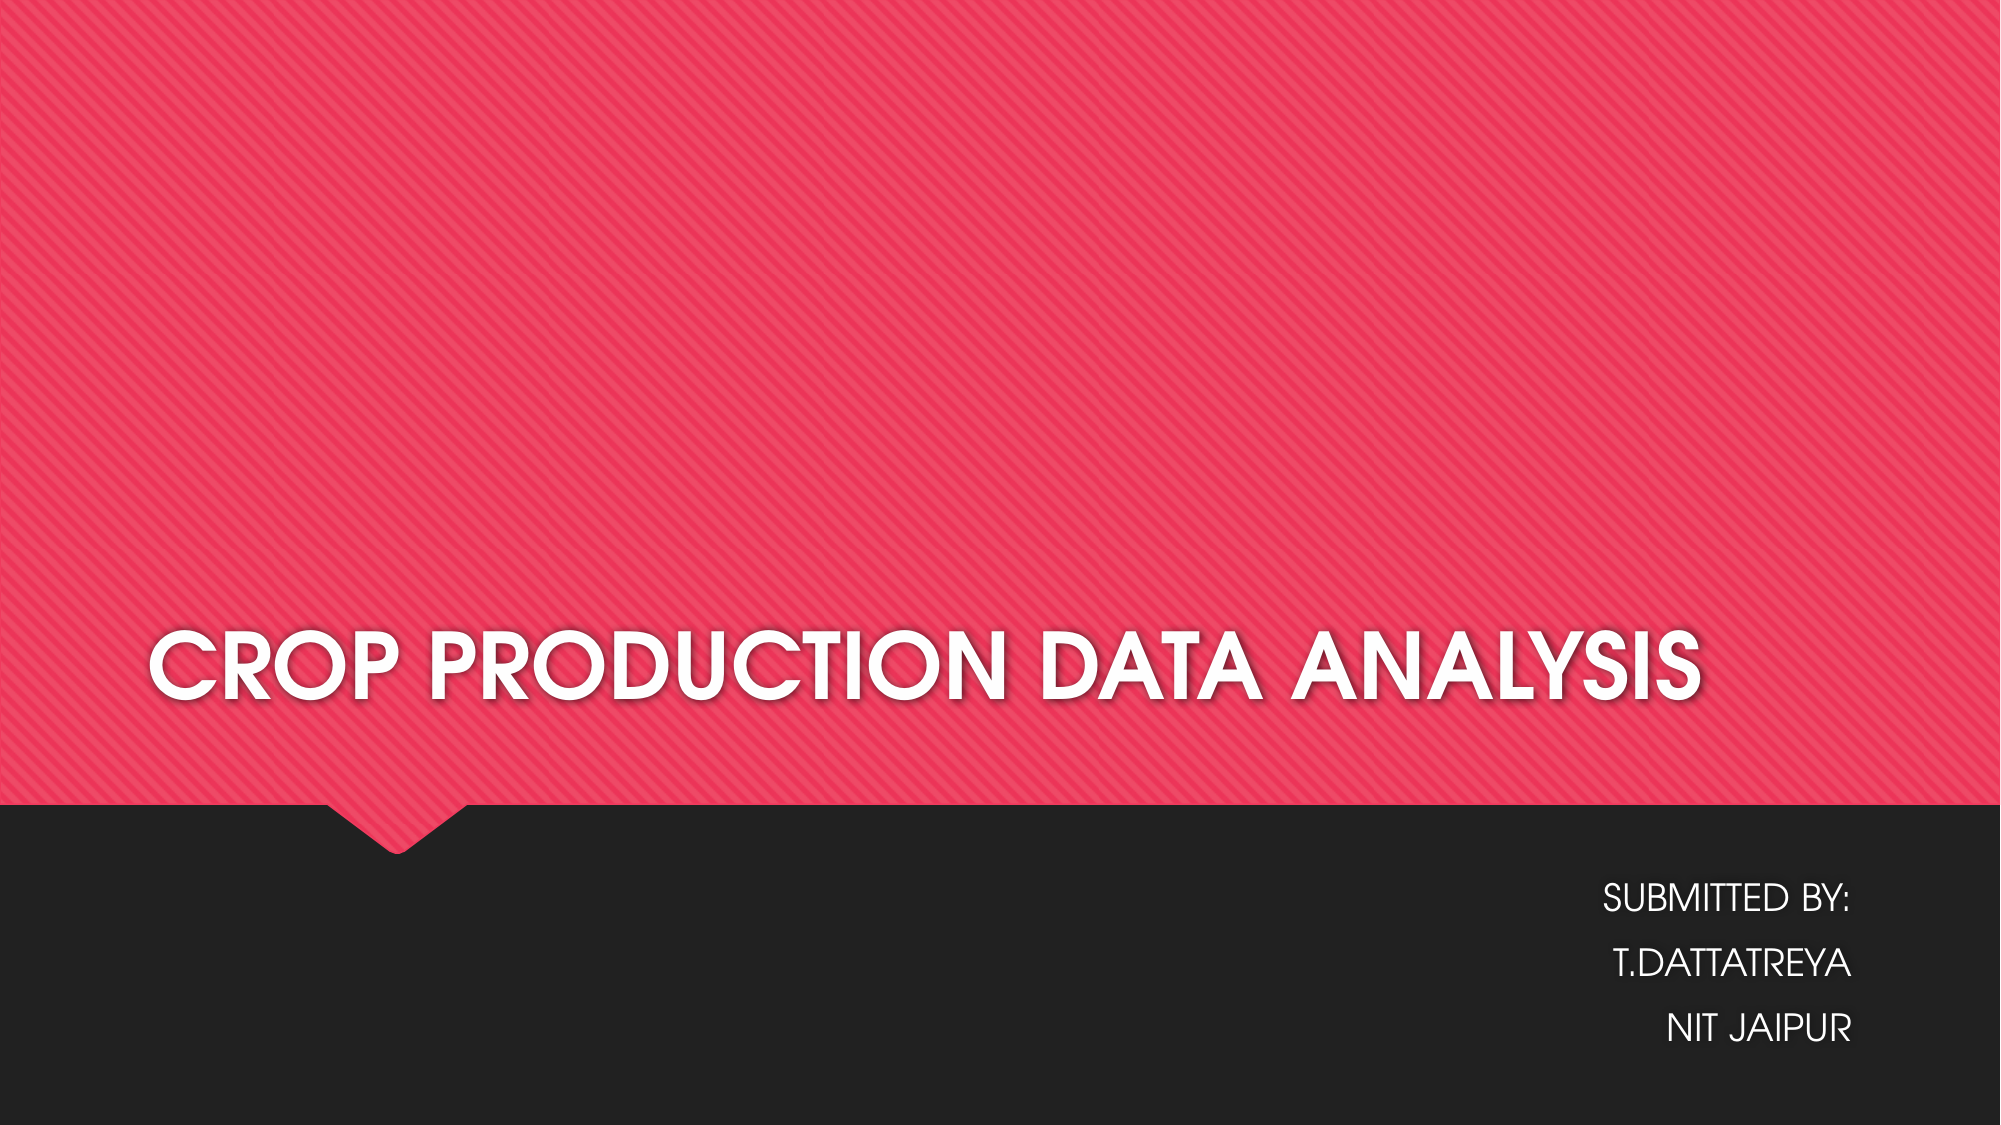

# CROP PRODUCTION DATA ANALYSIS
SUBMITTED BY:
T.DATTATREYA
NIT JAIPUR